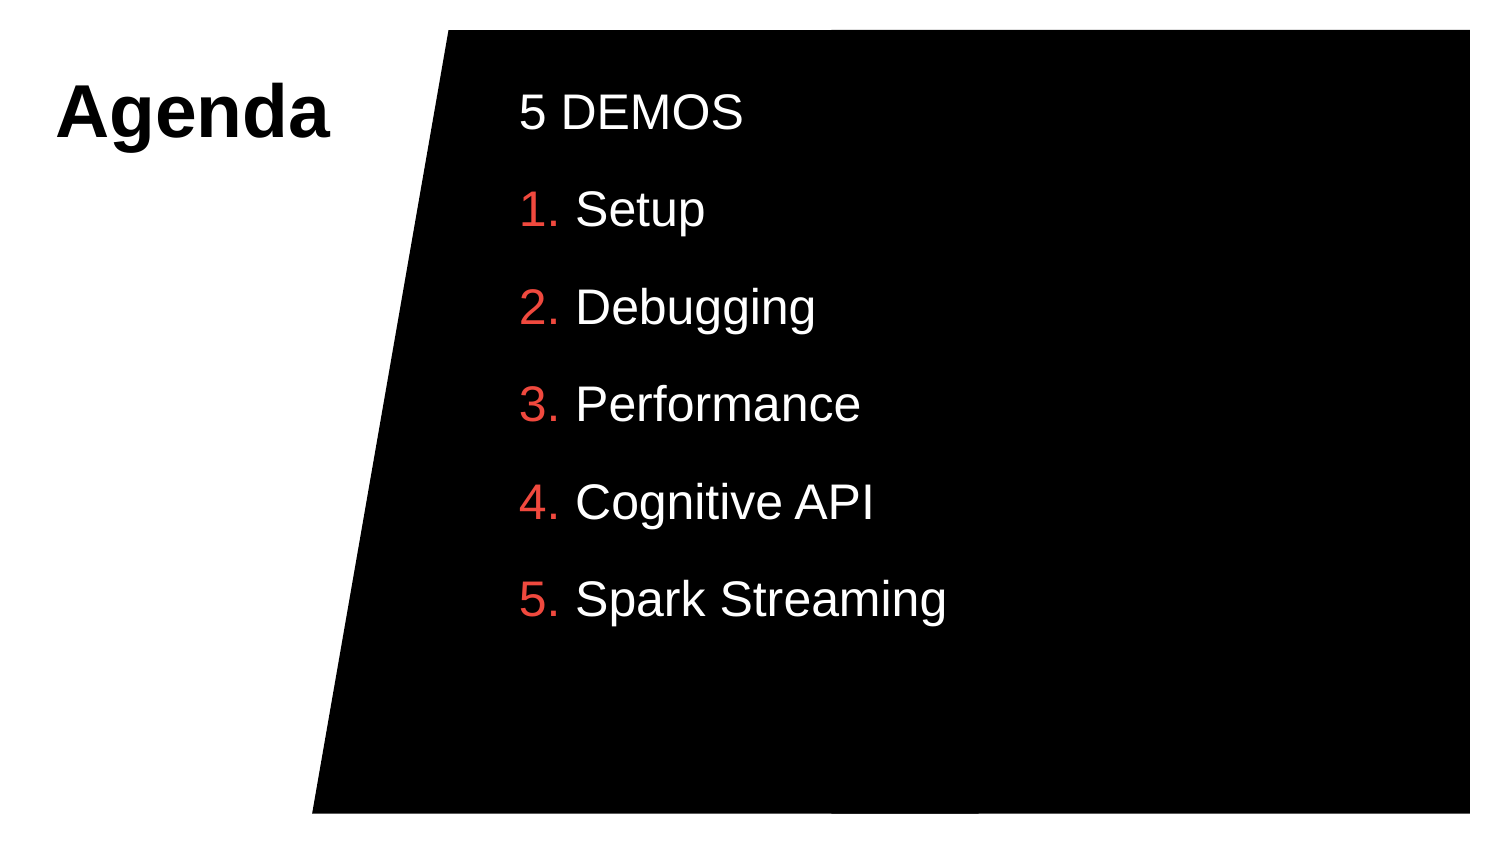

# Agenda
5 DEMOS
Setup
Debugging
Performance
Cognitive API
Spark Streaming